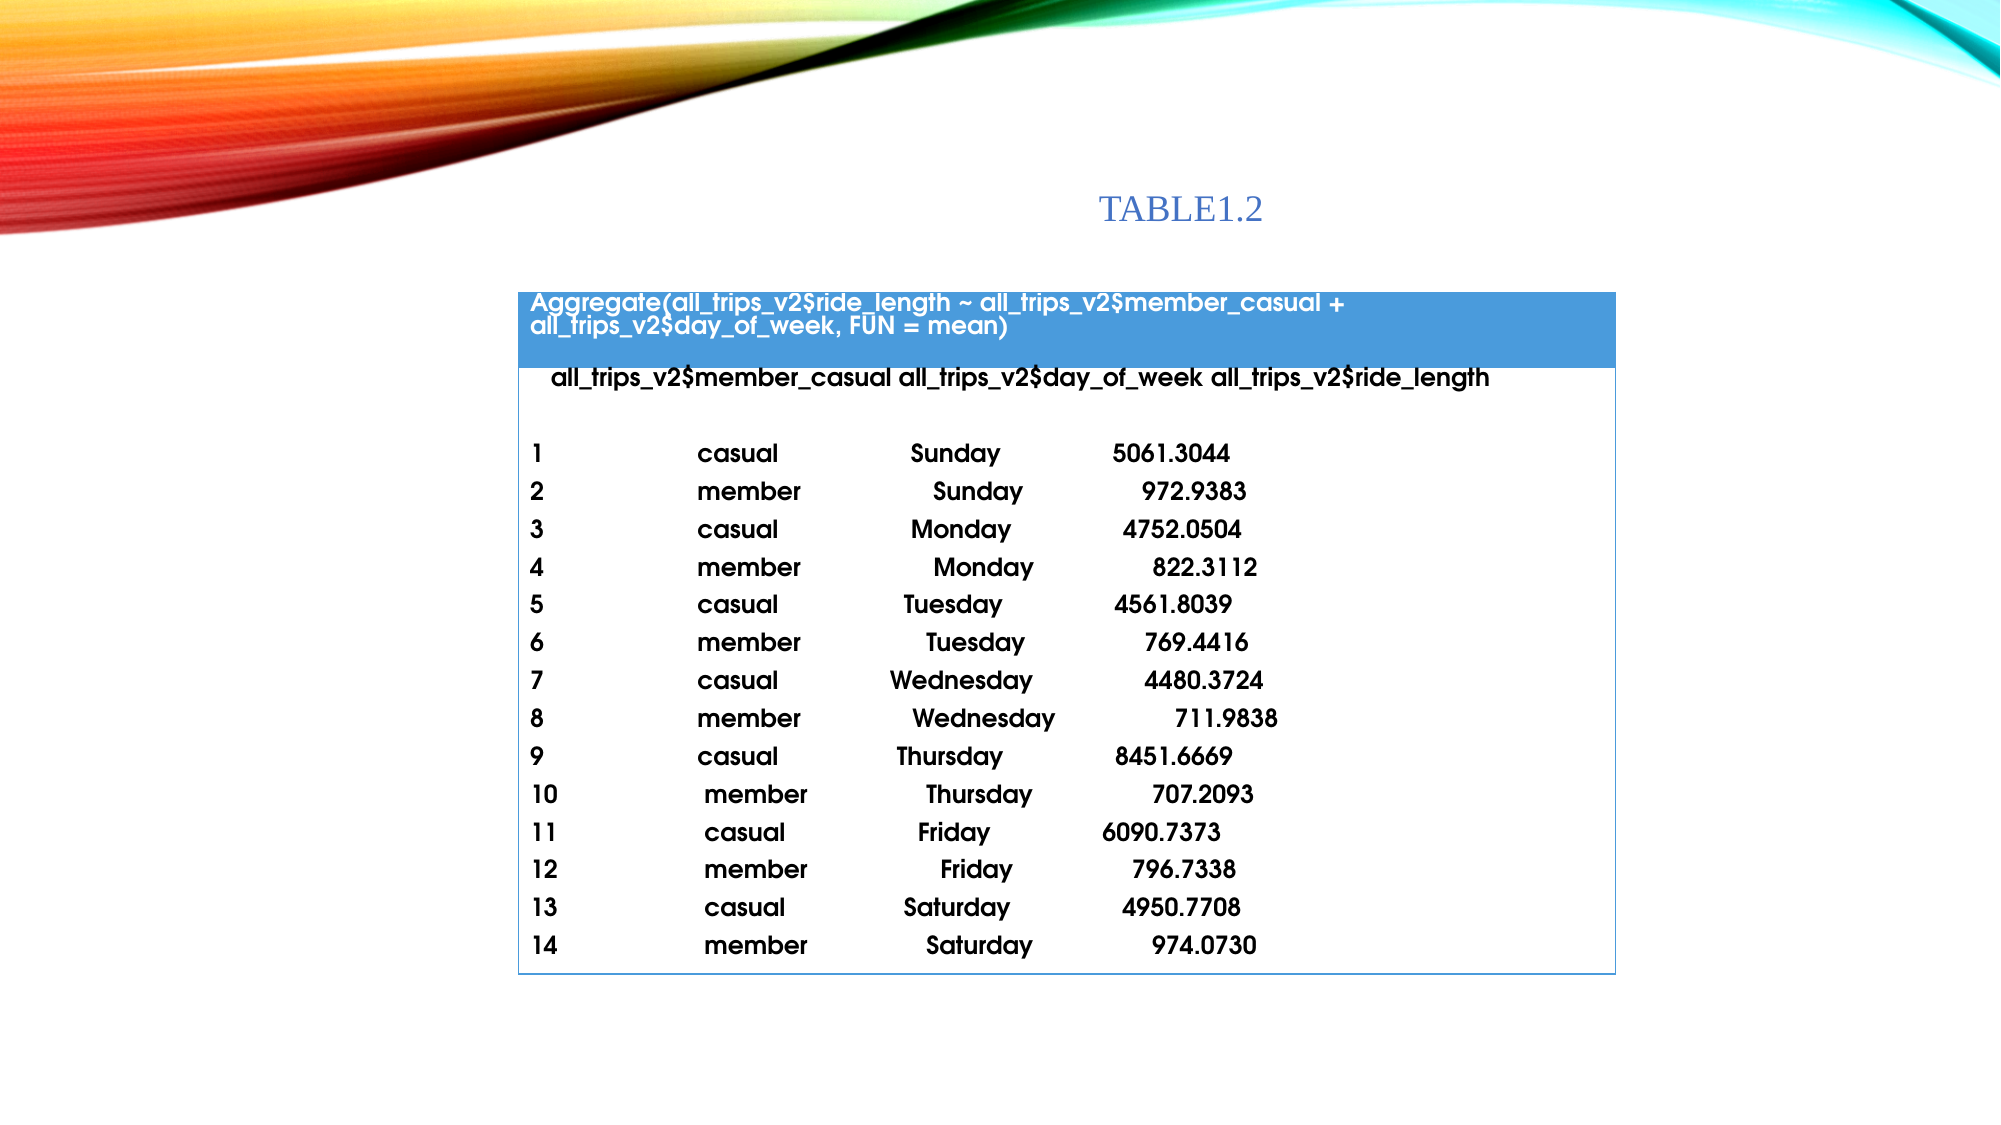

# Table1.2
| Aggregate(all\_trips\_v2$ride\_length ~ all\_trips\_v2$member\_casual + all\_trips\_v2$day\_of\_week, FUN = mean) |
| --- |
| all\_trips\_v2$member\_casual all\_trips\_v2$day\_of\_week all\_trips\_v2$ride\_length |
| 1 casual Sunday 5061.3044 |
| 2 member Sunday 972.9383 |
| 3 casual Monday 4752.0504 |
| 4 member Monday 822.3112 |
| 5 casual Tuesday 4561.8039 |
| 6 member Tuesday 769.4416 |
| 7 casual Wednesday 4480.3724 |
| 8 member Wednesday 711.9838 |
| 9 casual Thursday 8451.6669 |
| 10 member Thursday 707.2093 |
| 11 casual Friday 6090.7373 |
| 12 member Friday 796.7338 |
| 13 casual Saturday 4950.7708 |
| 14 member Saturday 974.0730 |